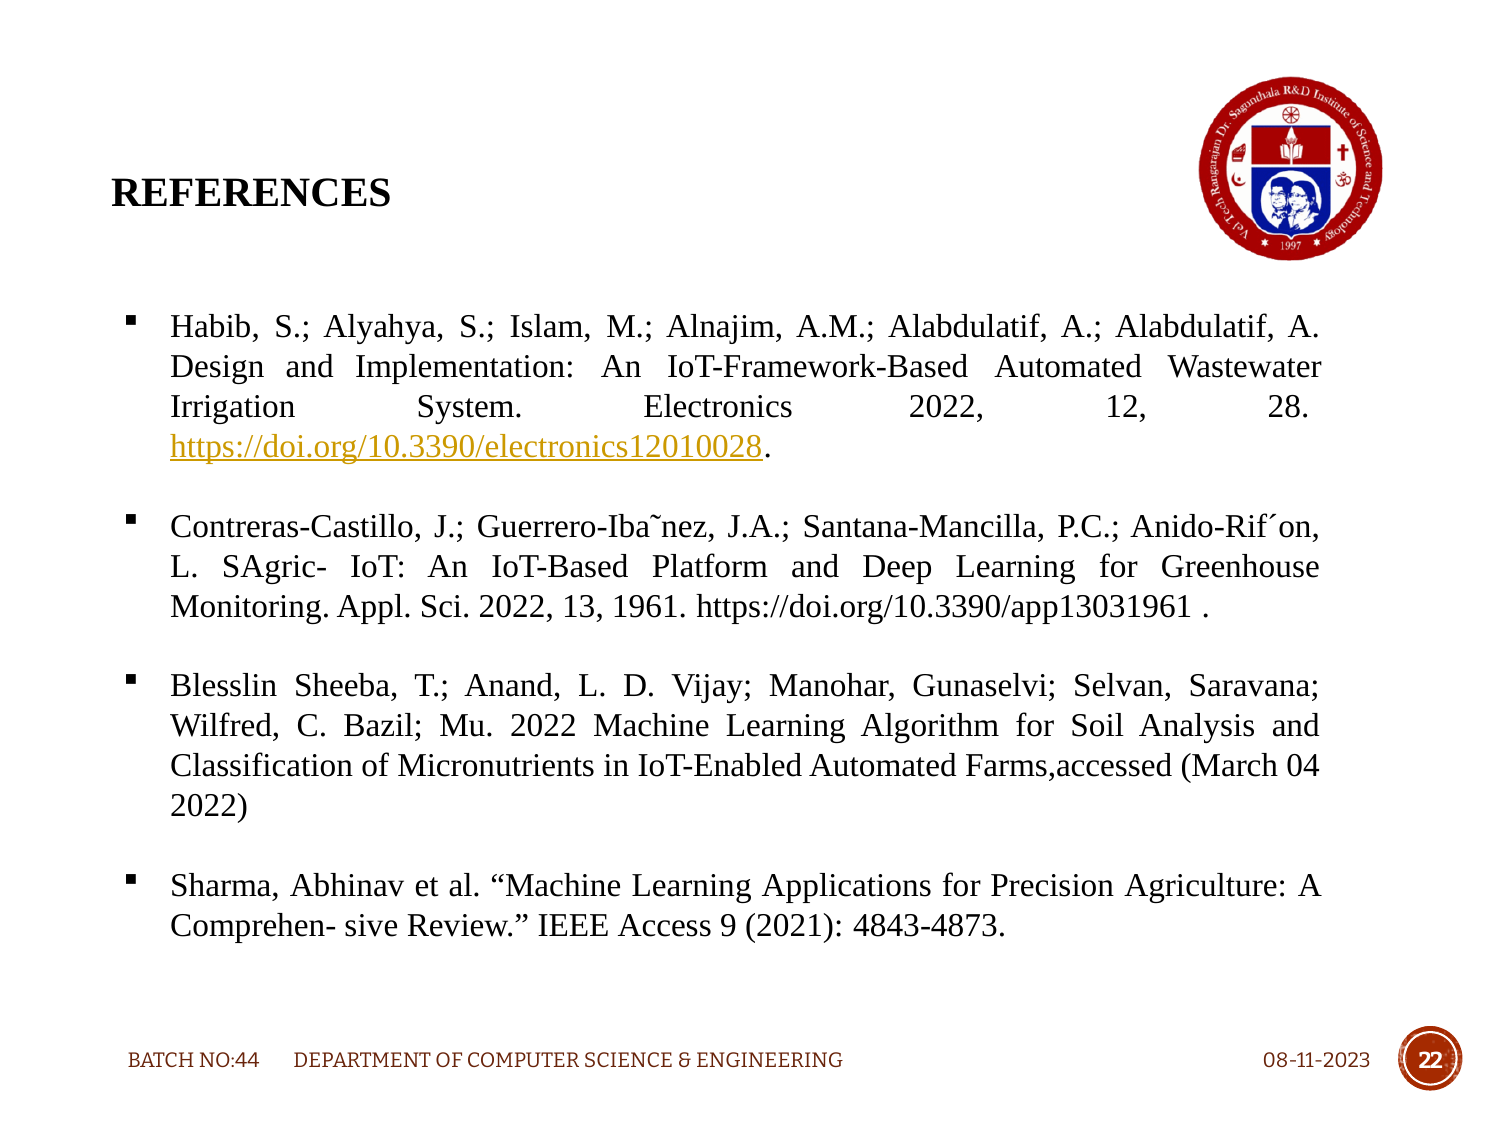

REFERENCES
Habib, S.; Alyahya, S.; Islam, M.; Alnajim, A.M.; Alabdulatif, A.; Alabdulatif, A. Design and Implementation: An IoT-Framework-Based Automated Wastewater Irrigation System. Electronics 2022, 12, 28. https://doi.org/10.3390/electronics12010028.

Contreras-Castillo, J.; Guerrero-Iba˜nez, J.A.; Santana-Mancilla, P.C.; Anido-Rif´on, L. SAgric- IoT: An IoT-Based Platform and Deep Learning for Greenhouse Monitoring. Appl. Sci. 2022, 13, 1961. https://doi.org/10.3390/app13031961 .

Blesslin Sheeba, T.; Anand, L. D. Vijay; Manohar, Gunaselvi; Selvan, Saravana; Wilfred, C. Bazil; Mu. 2022 Machine Learning Algorithm for Soil Analysis and Classification of Micronutrients in IoT-Enabled Automated Farms,accessed (March 04 2022)

Sharma, Abhinav et al. “Machine Learning Applications for Precision Agriculture: A Comprehen- sive Review.” IEEE Access 9 (2021): 4843-4873.

BATCH NO:44        DEPARTMENT OF COMPUTER SCIENCE & ENGINEERING
08-11-2023
22